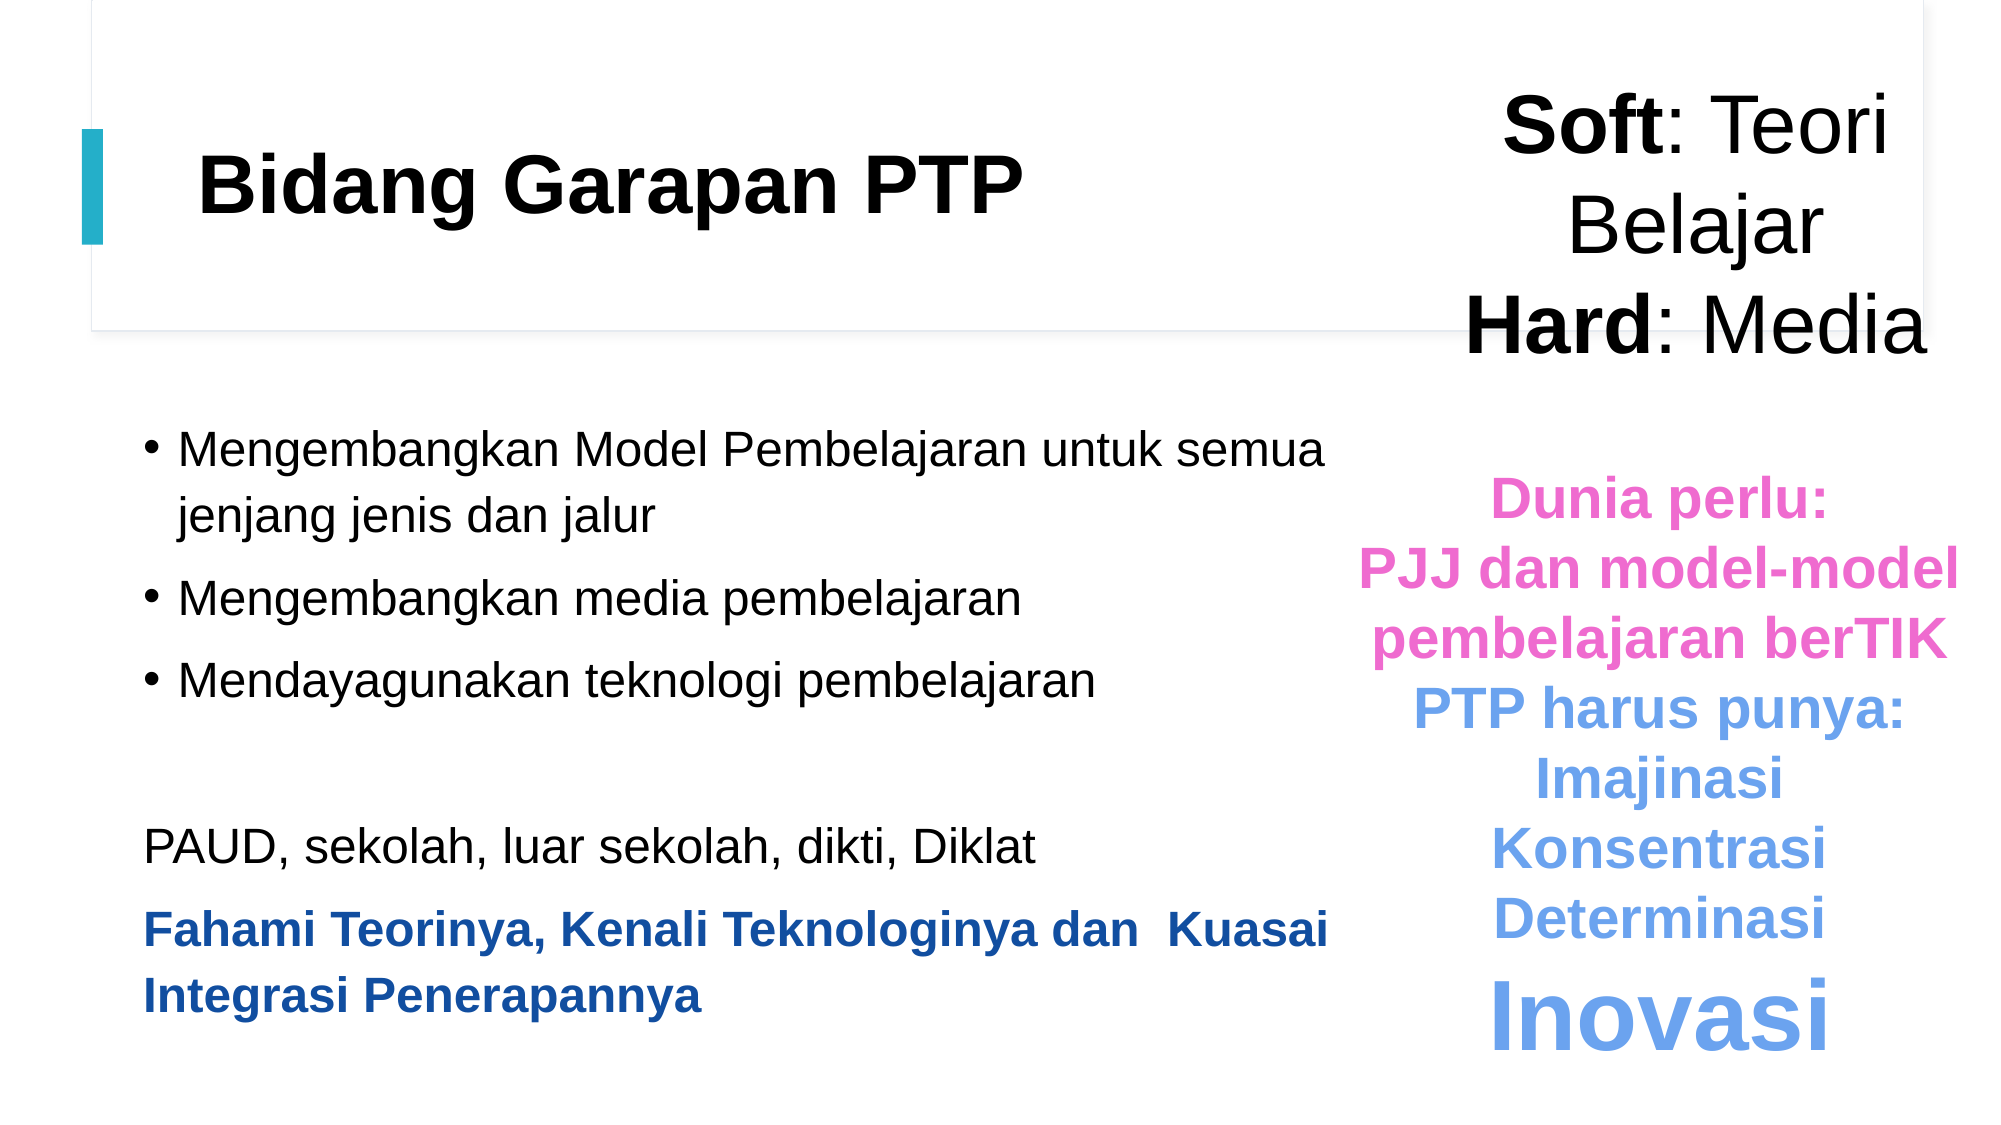

Soft: Teori Belajar
Hard: Media
# Bidang Garapan PTP
Mengembangkan Model Pembelajaran untuk semua jenjang jenis dan jalur
Mengembangkan media pembelajaran
Mendayagunakan teknologi pembelajaran

PAUD, sekolah, luar sekolah, dikti, Diklat
Fahami Teorinya, Kenali Teknologinya dan  Kuasai Integrasi Penerapannya

Dunia perlu:
PJJ dan model-model
pembelajaran berTIK
PTP harus punya:
Imajinasi
Konsentrasi
Determinasi
Inovasi